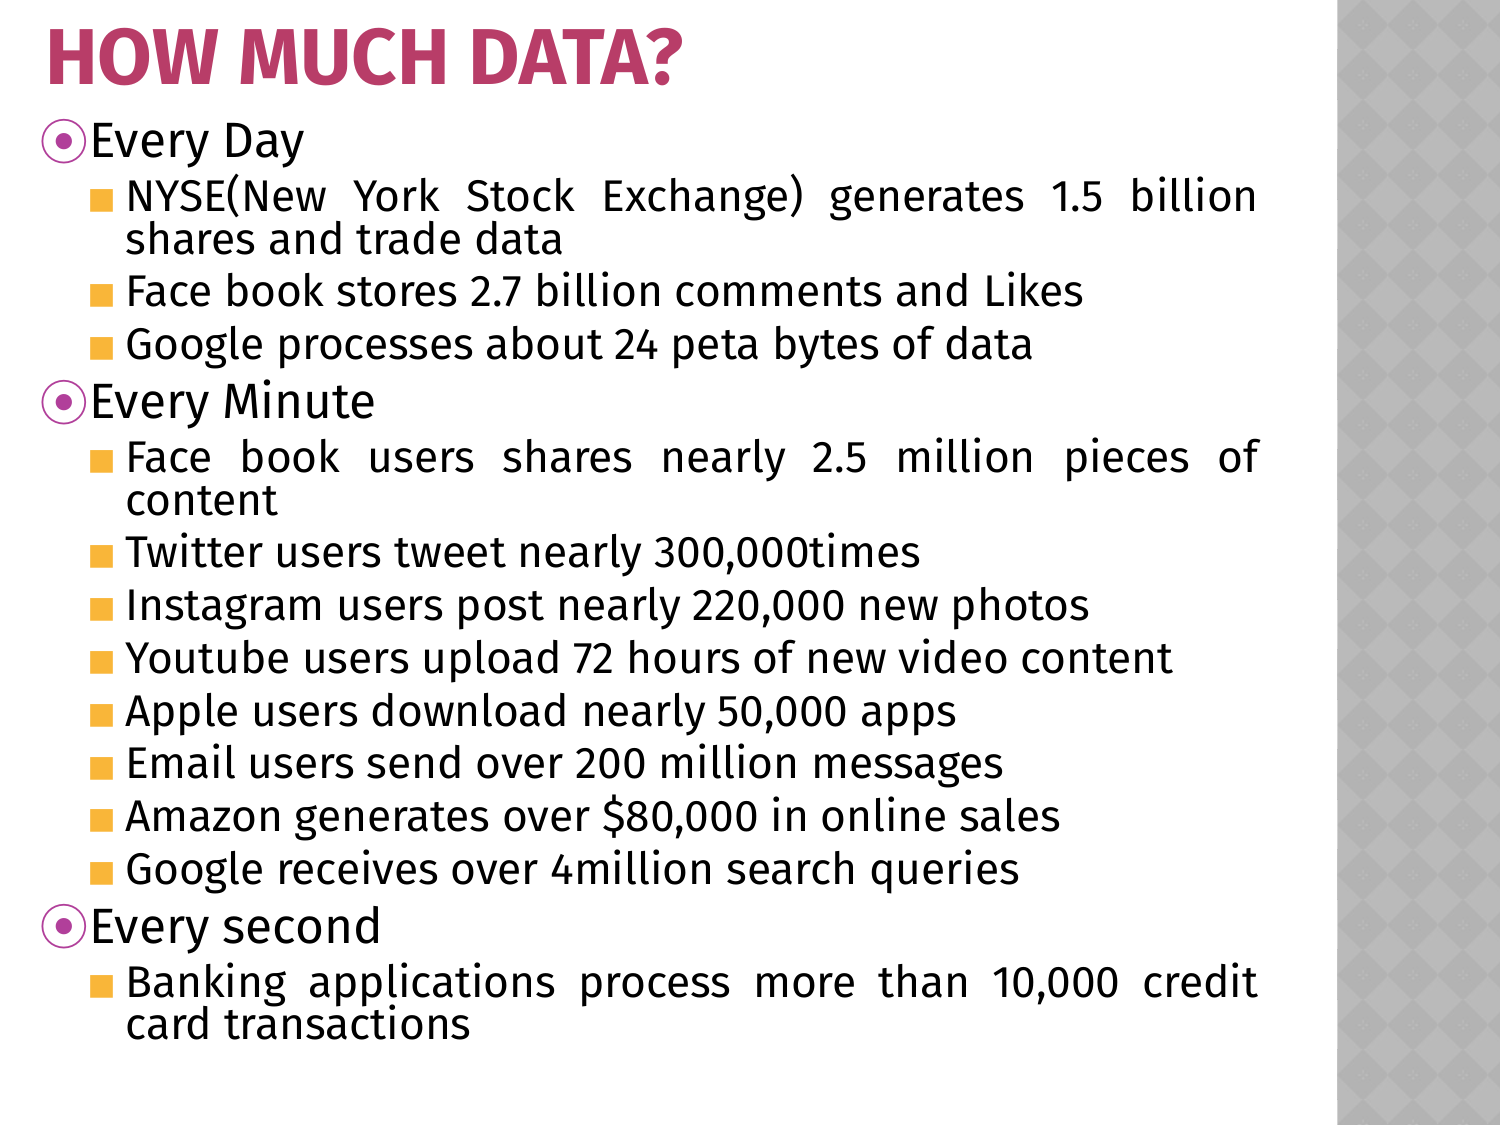

# HOW MUCH DATA?
Every Day
NYSE(New York Stock Exchange) generates 1.5 billion shares and trade data
Face book stores 2.7 billion comments and Likes
Google processes about 24 peta bytes of data
Every Minute
Face book users shares nearly 2.5 million pieces of content
Twitter users tweet nearly 300,000times
Instagram users post nearly 220,000 new photos
Youtube users upload 72 hours of new video content
Apple users download nearly 50,000 apps
Email users send over 200 million messages
Amazon generates over $80,000 in online sales
Google receives over 4million search queries
Every second
Banking applications process more than 10,000 credit card transactions